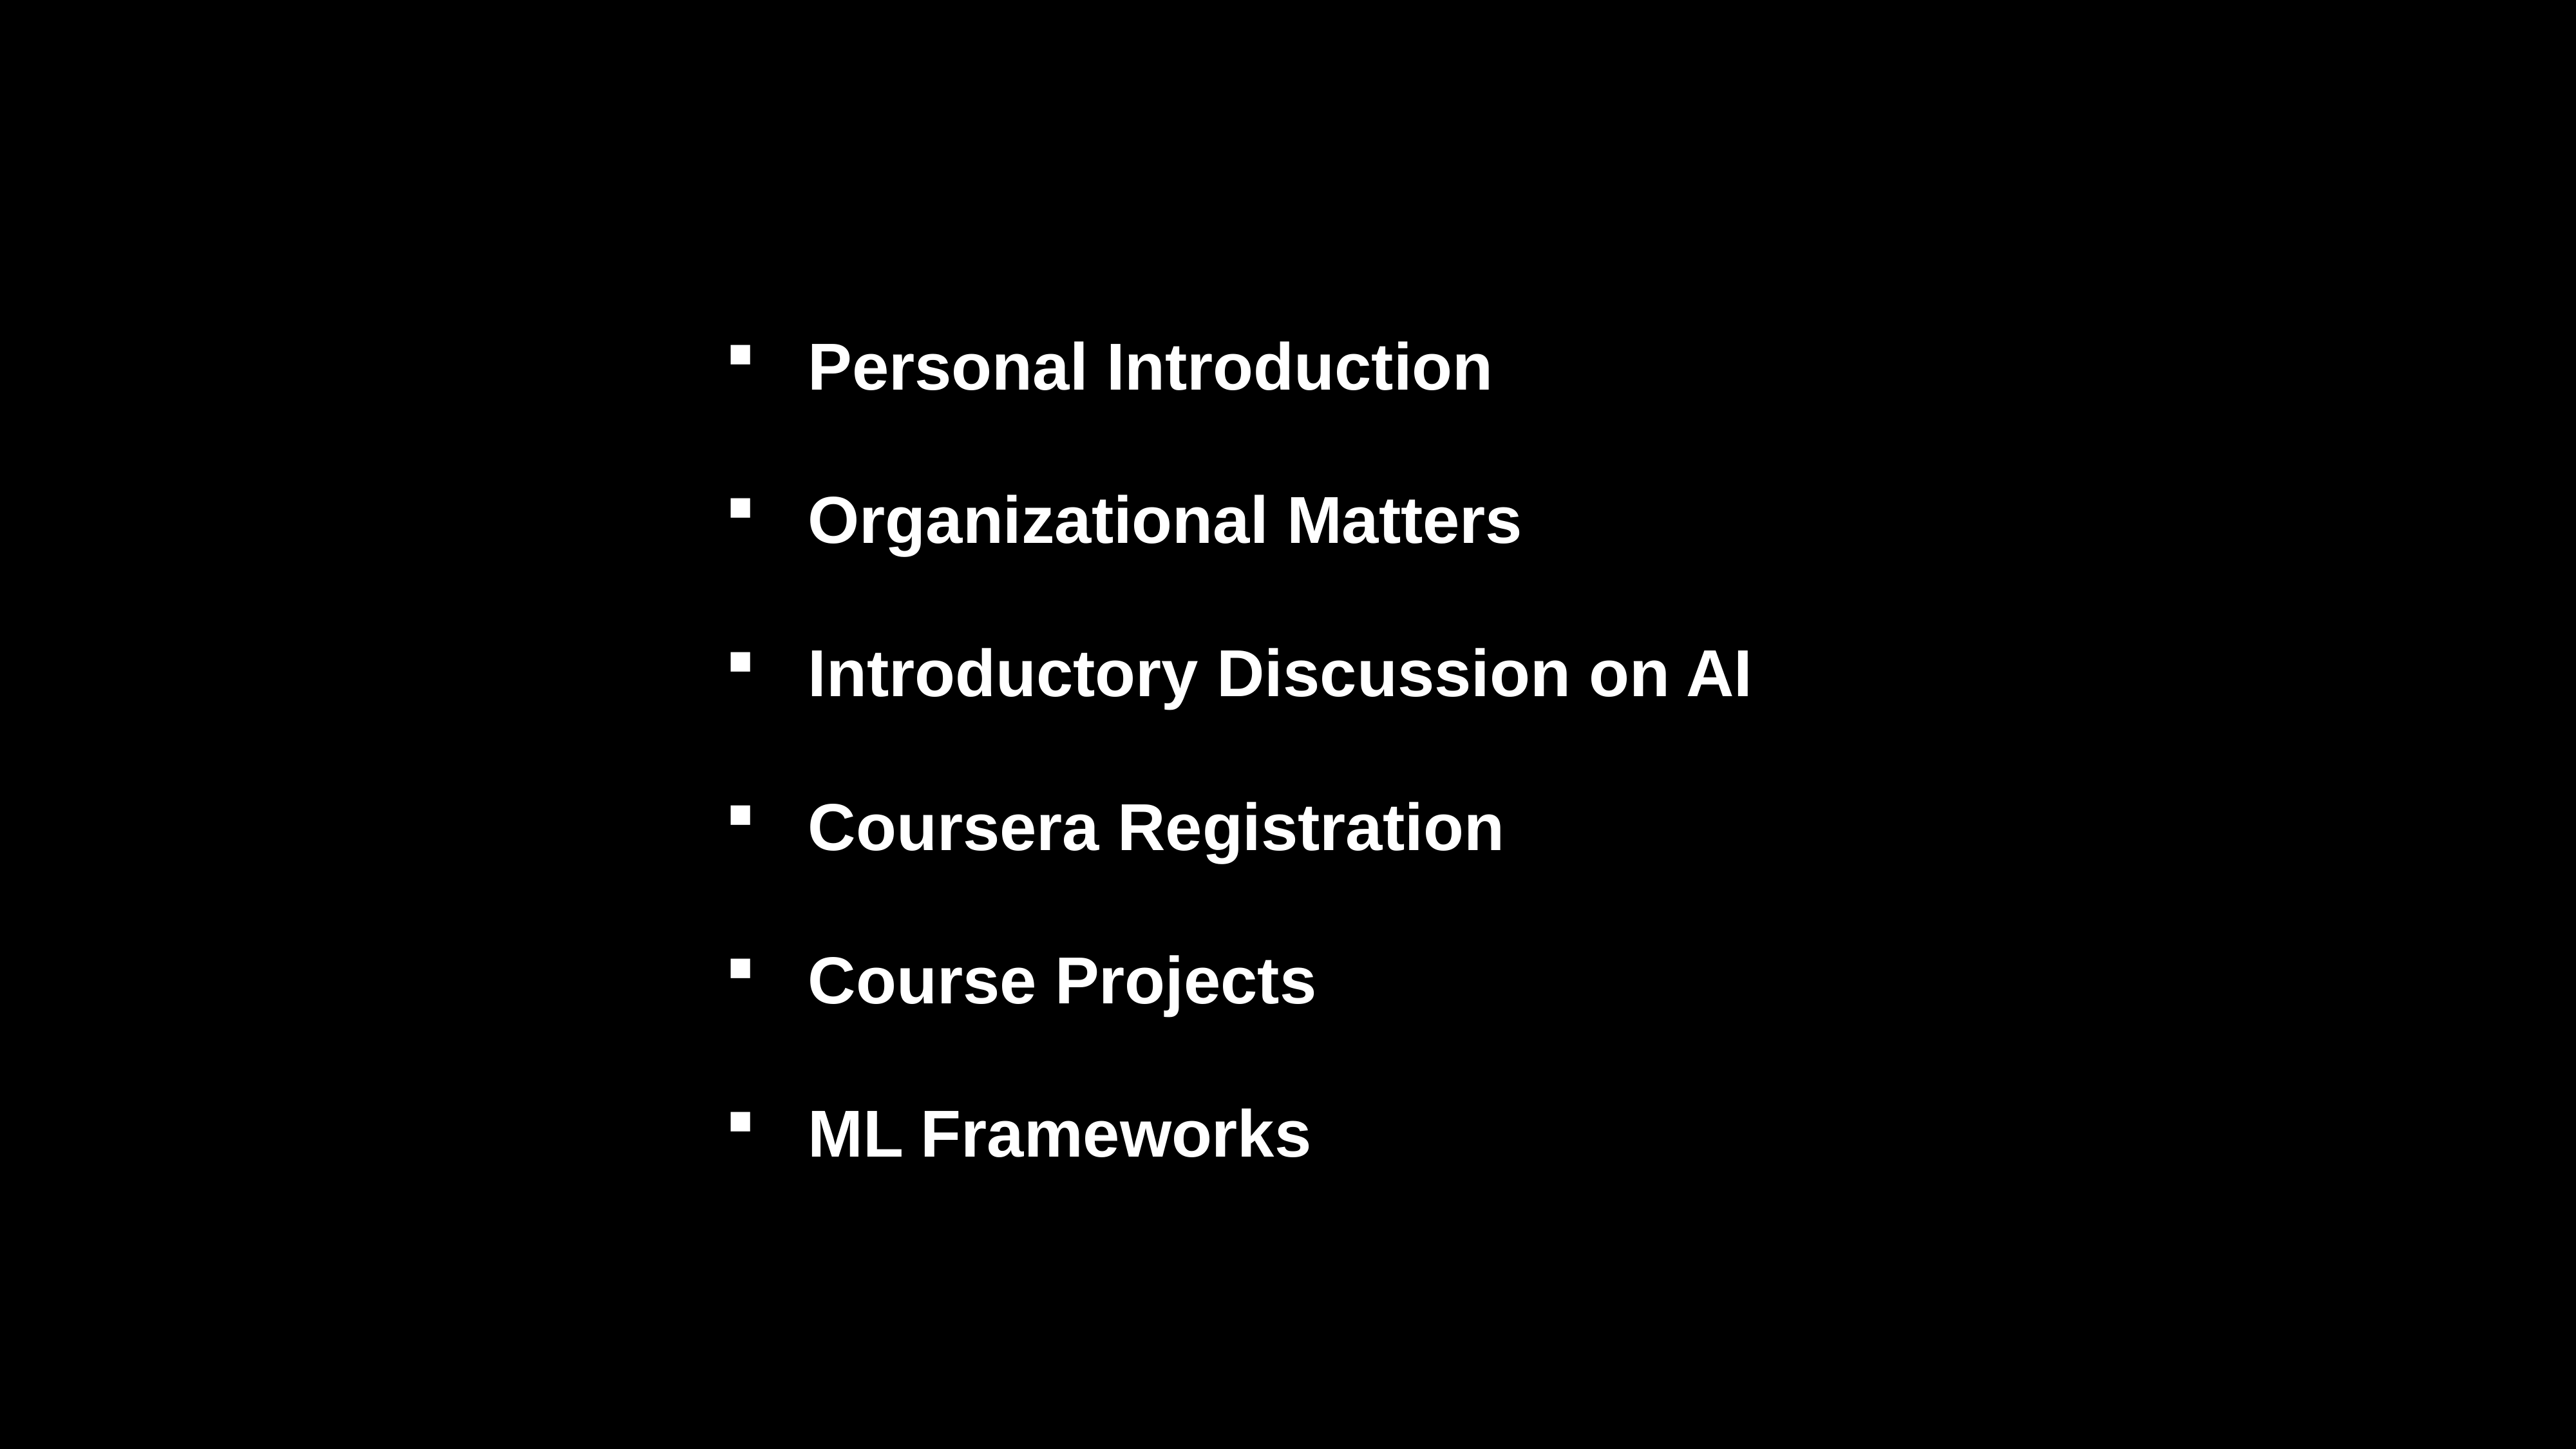

Personal Introduction
Organizational Matters
Introductory Discussion on AI
Coursera Registration
Course Projects
ML Frameworks